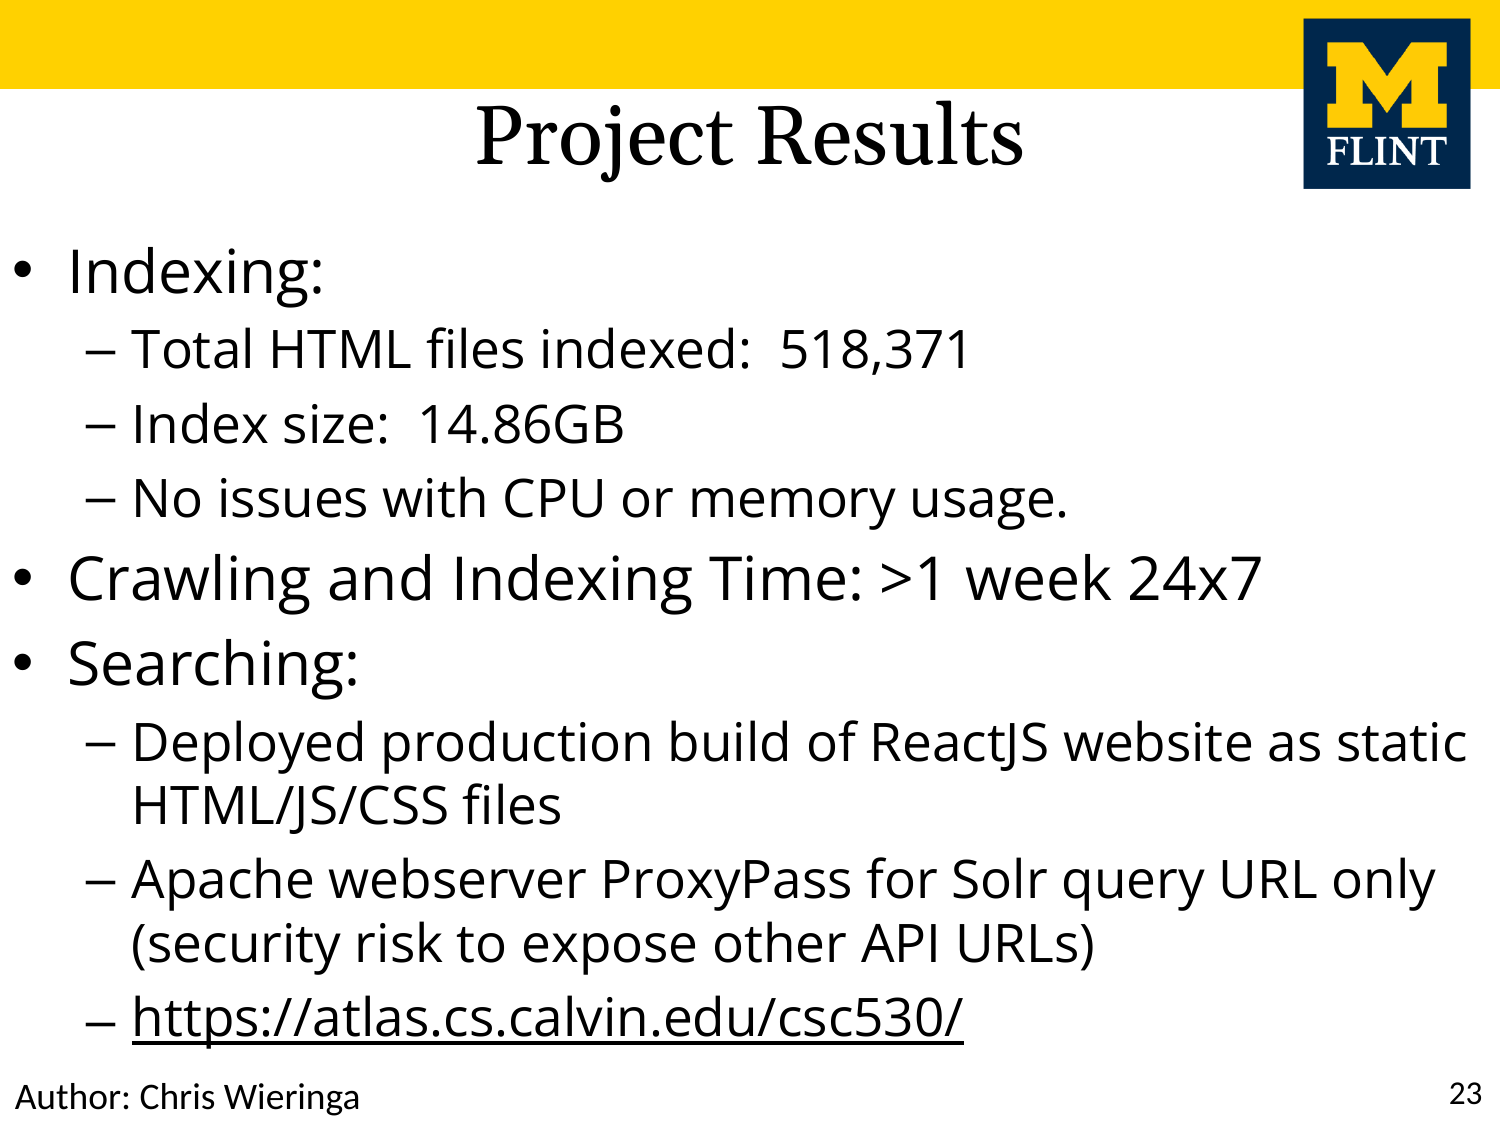

# Project Results
Indexing:
Total HTML files indexed:  518,371
Index size:  14.86GB
No issues with CPU or memory usage.
Crawling and Indexing Time: >1 week 24x7
Searching:
Deployed production build of ReactJS website as static HTML/JS/CSS files
Apache webserver ProxyPass for Solr query URL only (security risk to expose other API URLs)
https://atlas.cs.calvin.edu/csc530/
23
Author: Chris Wieringa